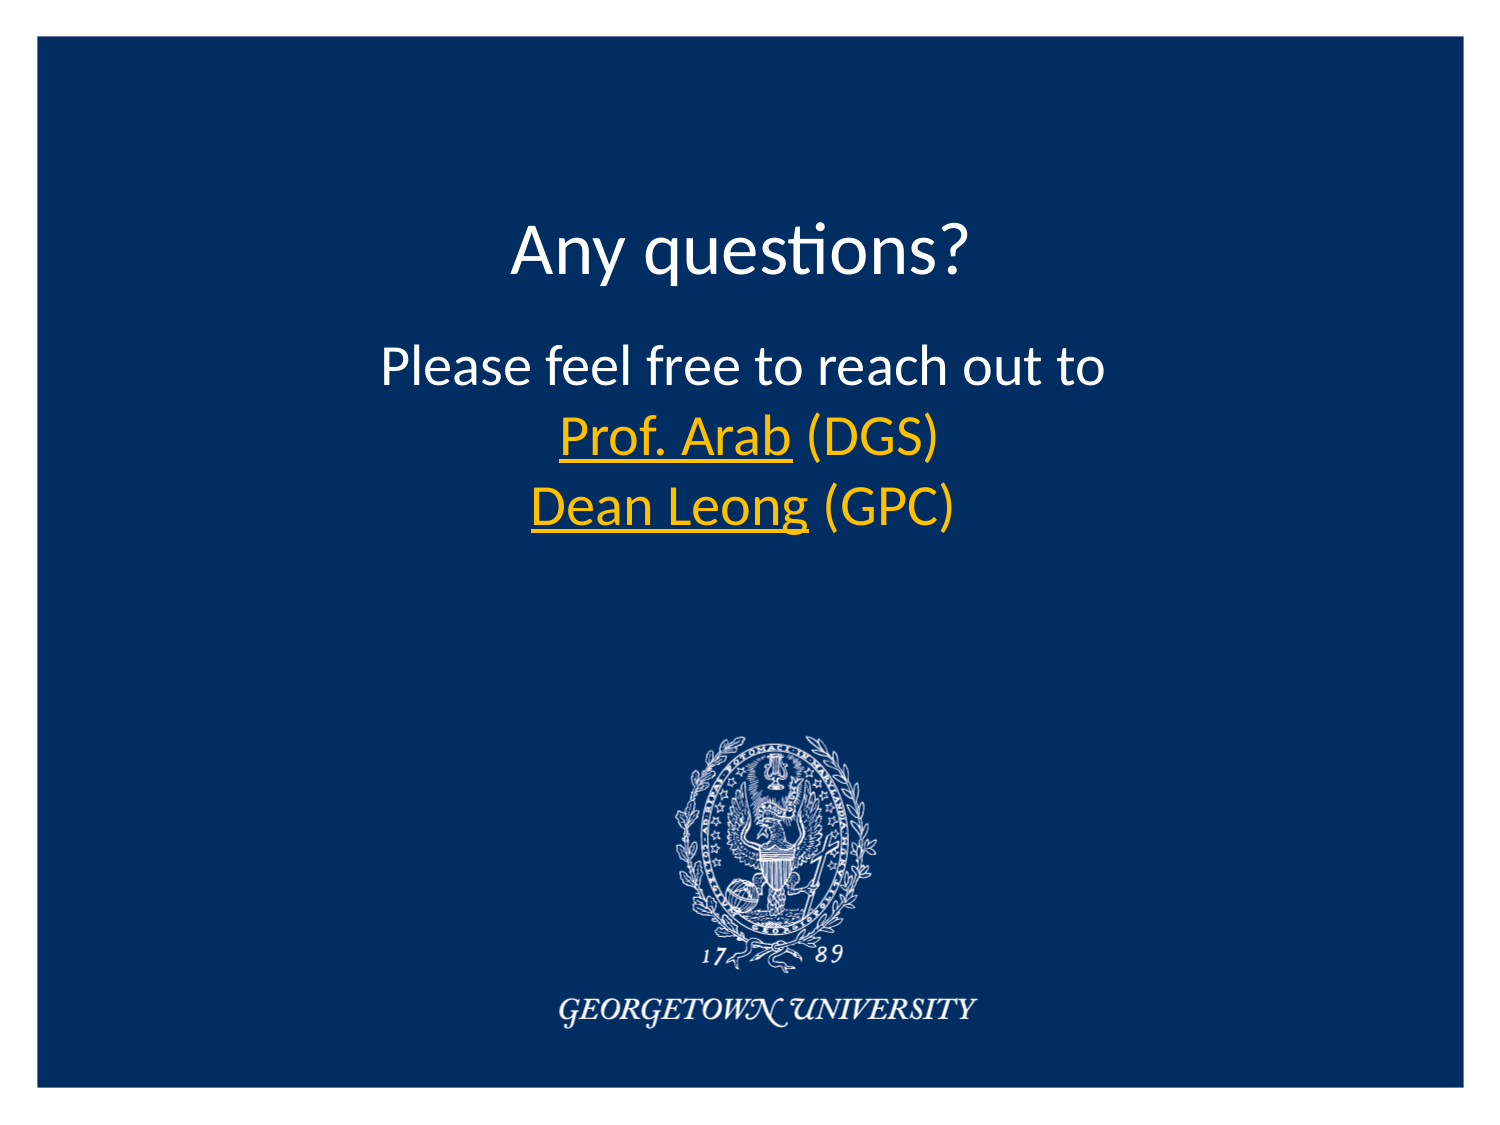

Any questions?

Please feel free to reach out to
Prof. Arab (DGS)
 Dean Leong (GPC)